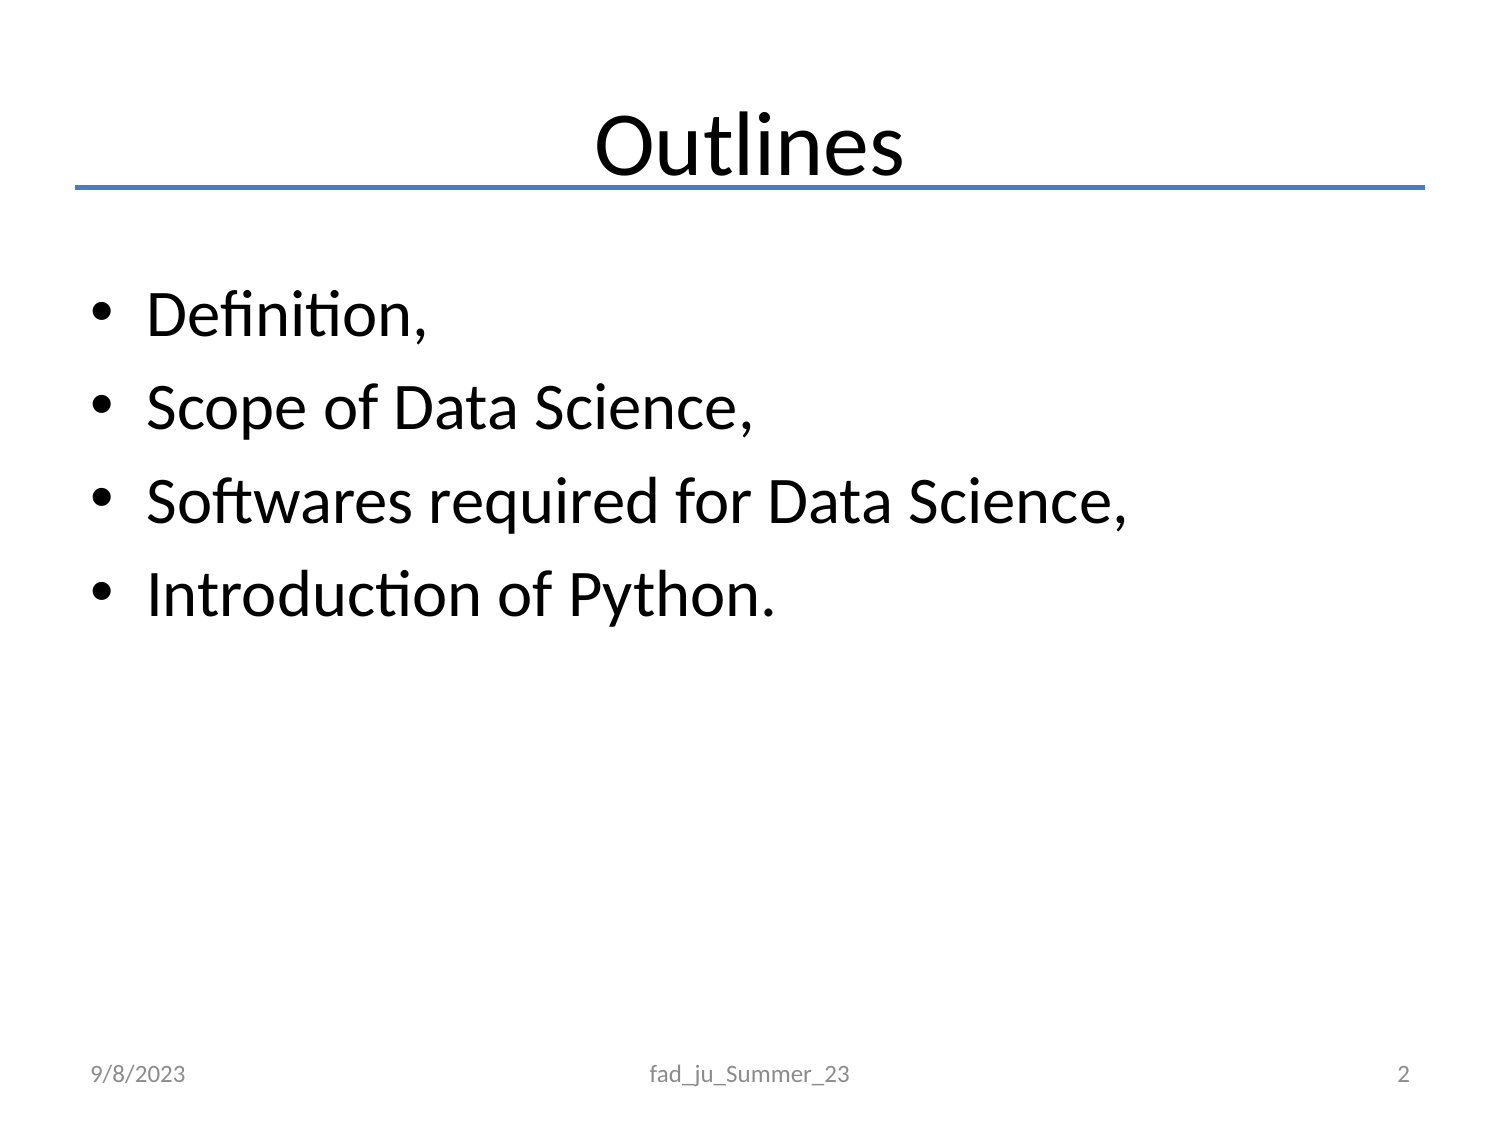

# Outlines
Definition,
Scope of Data Science,
Softwares required for Data Science,
Introduction of Python.
9/8/2023
fad_ju_Summer_23
2